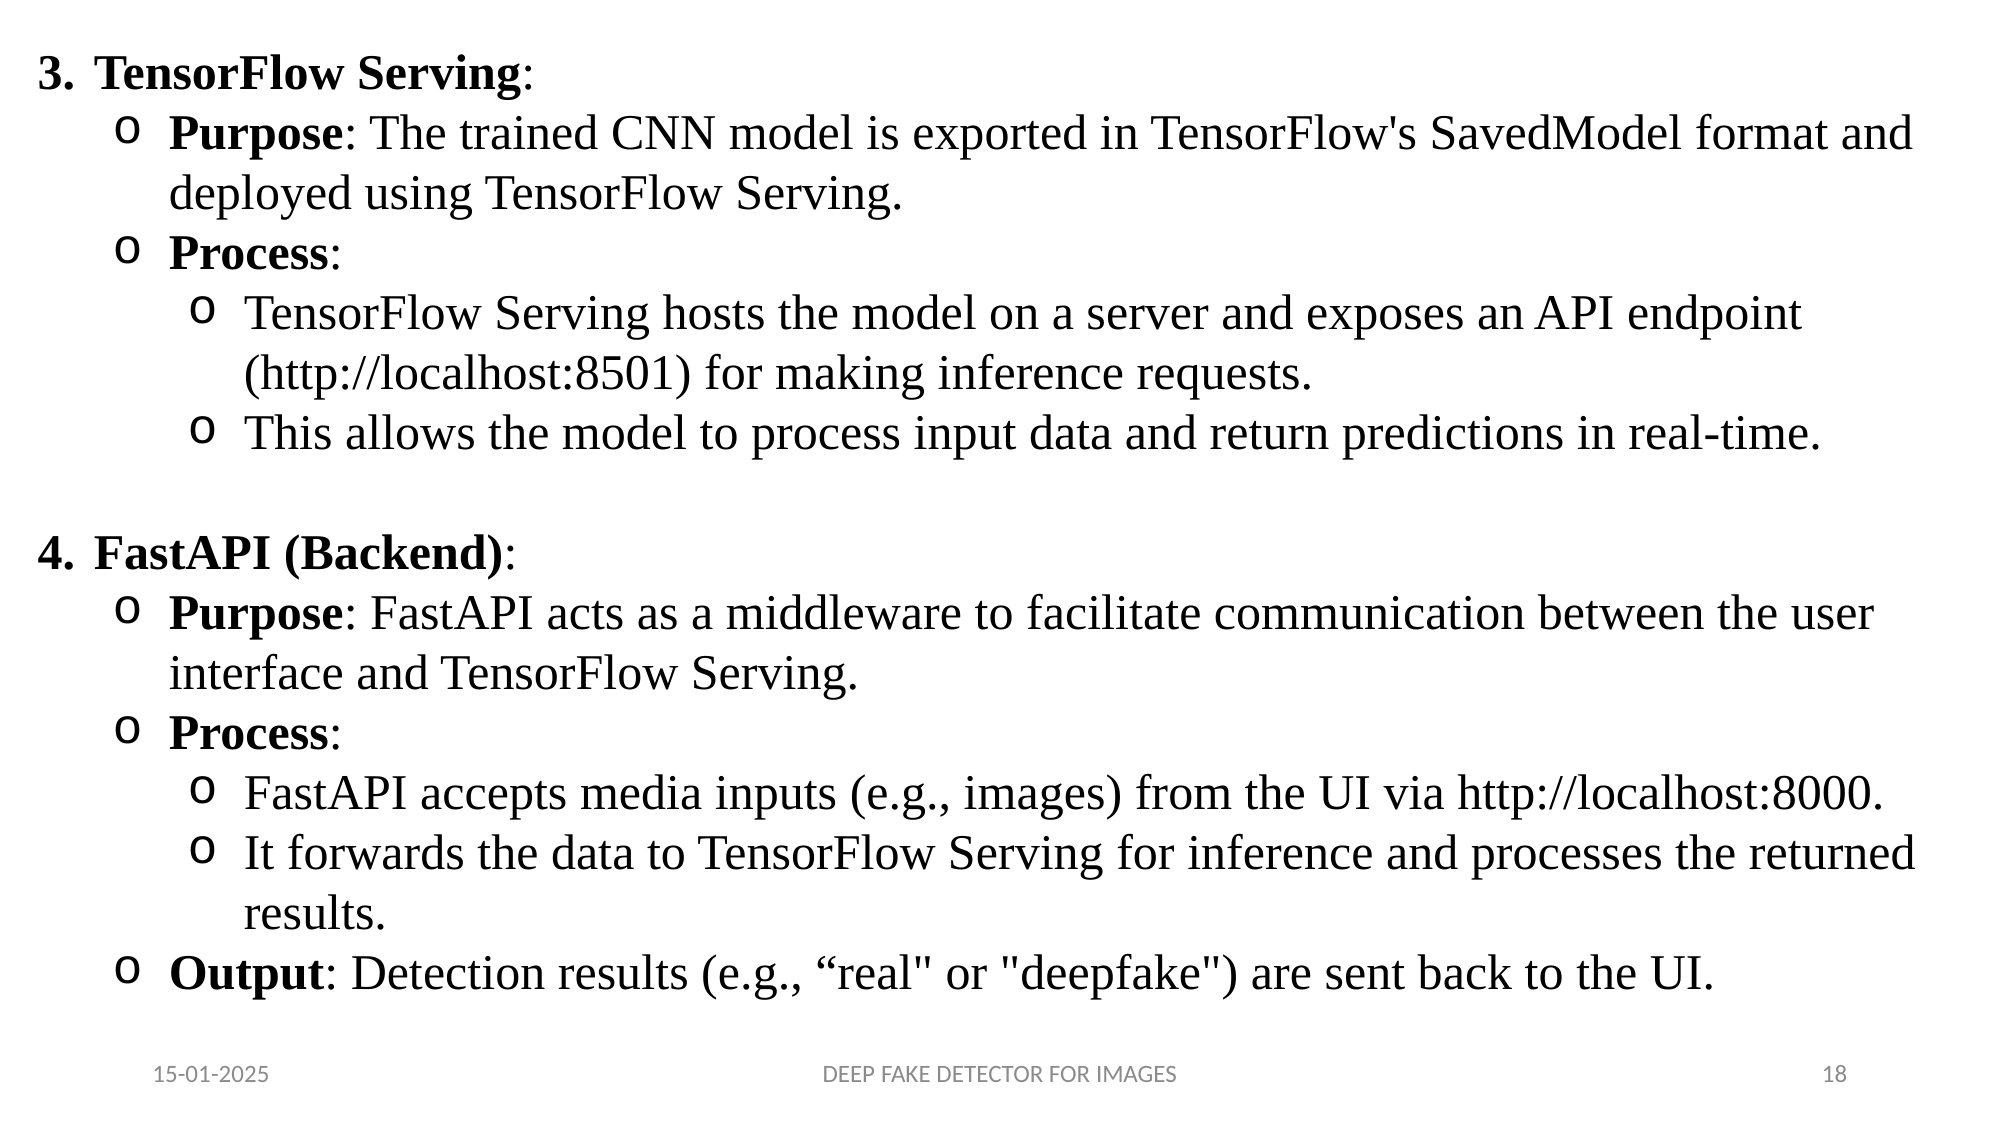

TensorFlow Serving:
Purpose: The trained CNN model is exported in TensorFlow's SavedModel format and deployed using TensorFlow Serving.
Process:
TensorFlow Serving hosts the model on a server and exposes an API endpoint (http://localhost:8501) for making inference requests.
This allows the model to process input data and return predictions in real-time.

FastAPI (Backend):
Purpose: FastAPI acts as a middleware to facilitate communication between the user interface and TensorFlow Serving.
Process:
FastAPI accepts media inputs (e.g., images) from the UI via http://localhost:8000.
It forwards the data to TensorFlow Serving for inference and processes the returned results.
Output: Detection results (e.g., “real" or "deepfake") are sent back to the UI.

15-01-2025
DEEP FAKE DETECTOR FOR IMAGES
18